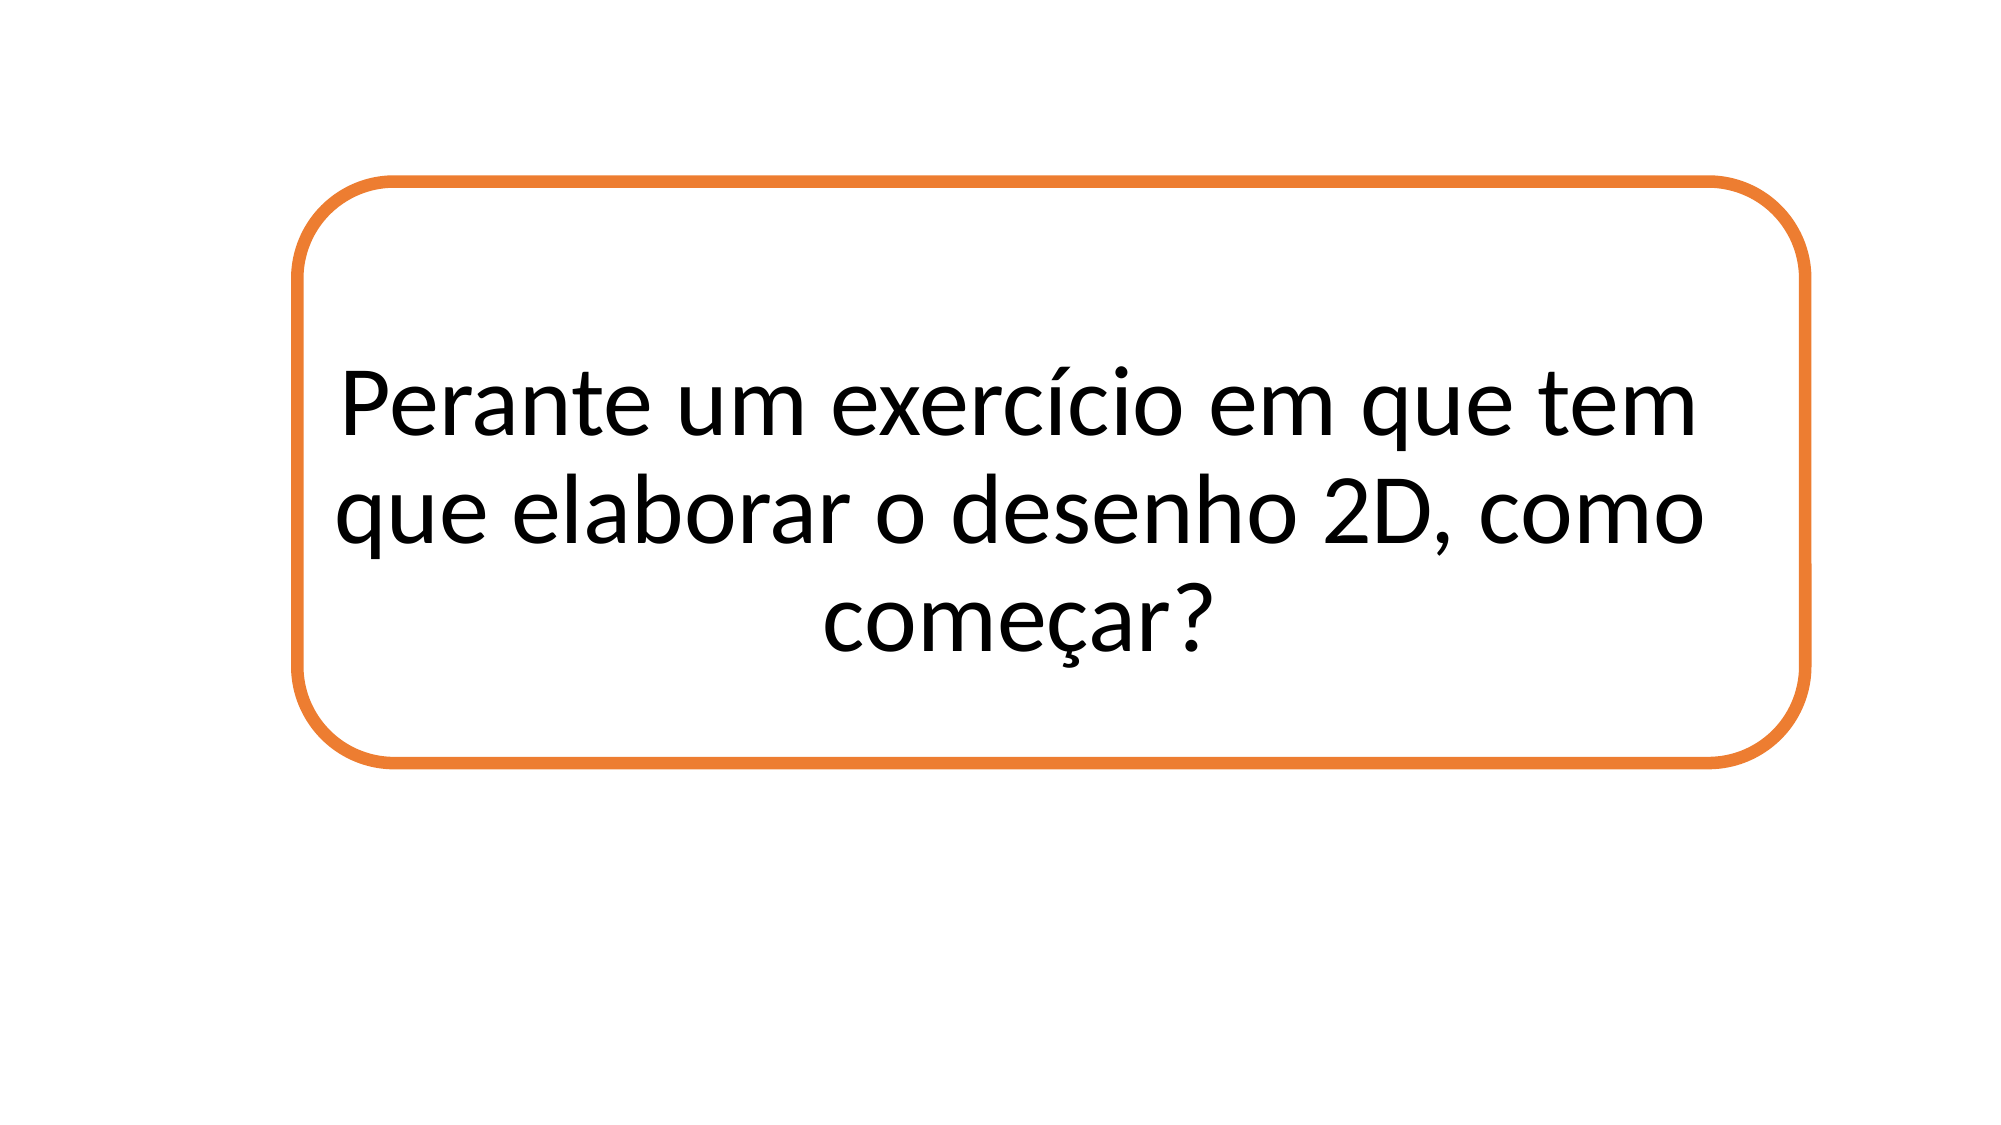

# Perante um exercício em que tem que elaborar o desenho 2D, como começar?